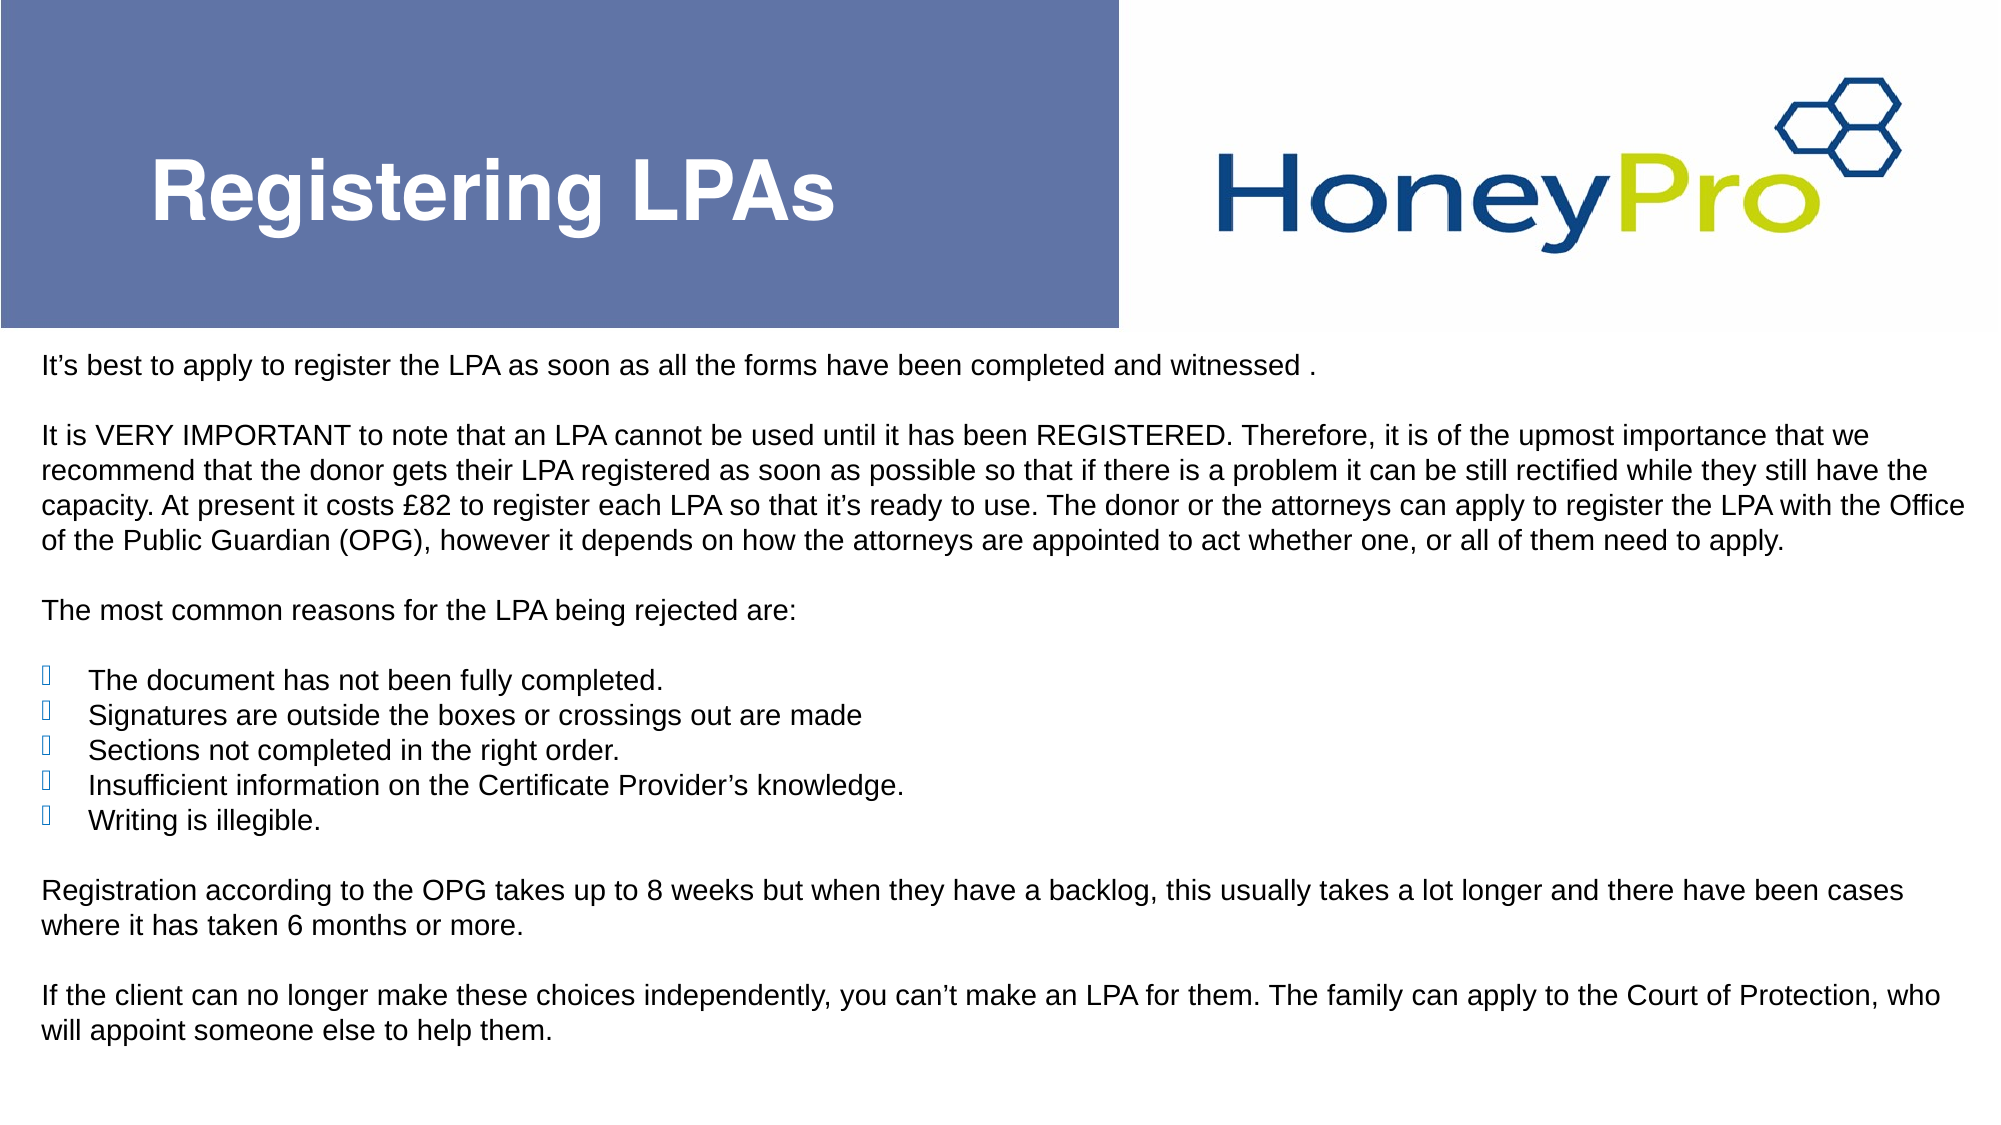

# Registering LPAs
It’s best to apply to register the LPA as soon as all the forms have been completed and witnessed .

It is VERY IMPORTANT to note that an LPA cannot be used until it has been REGISTERED. Therefore, it is of the upmost importance that we recommend that the donor gets their LPA registered as soon as possible so that if there is a problem it can be still rectified while they still have the capacity. At present it costs £82 to register each LPA so that it’s ready to use. The donor or the attorneys can apply to register the LPA with the Office of the Public Guardian (OPG), however it depends on how the attorneys are appointed to act whether one, or all of them need to apply.

The most common reasons for the LPA being rejected are:

The document has not been fully completed.
Signatures are outside the boxes or crossings out are made
Sections not completed in the right order.
Insufficient information on the Certificate Provider’s knowledge.
Writing is illegible.

Registration according to the OPG takes up to 8 weeks but when they have a backlog, this usually takes a lot longer and there have been cases where it has taken 6 months or more.

If the client can no longer make these choices independently, you can’t make an LPA for them. The family can apply to the Court of Protection, who will appoint someone else to help them.